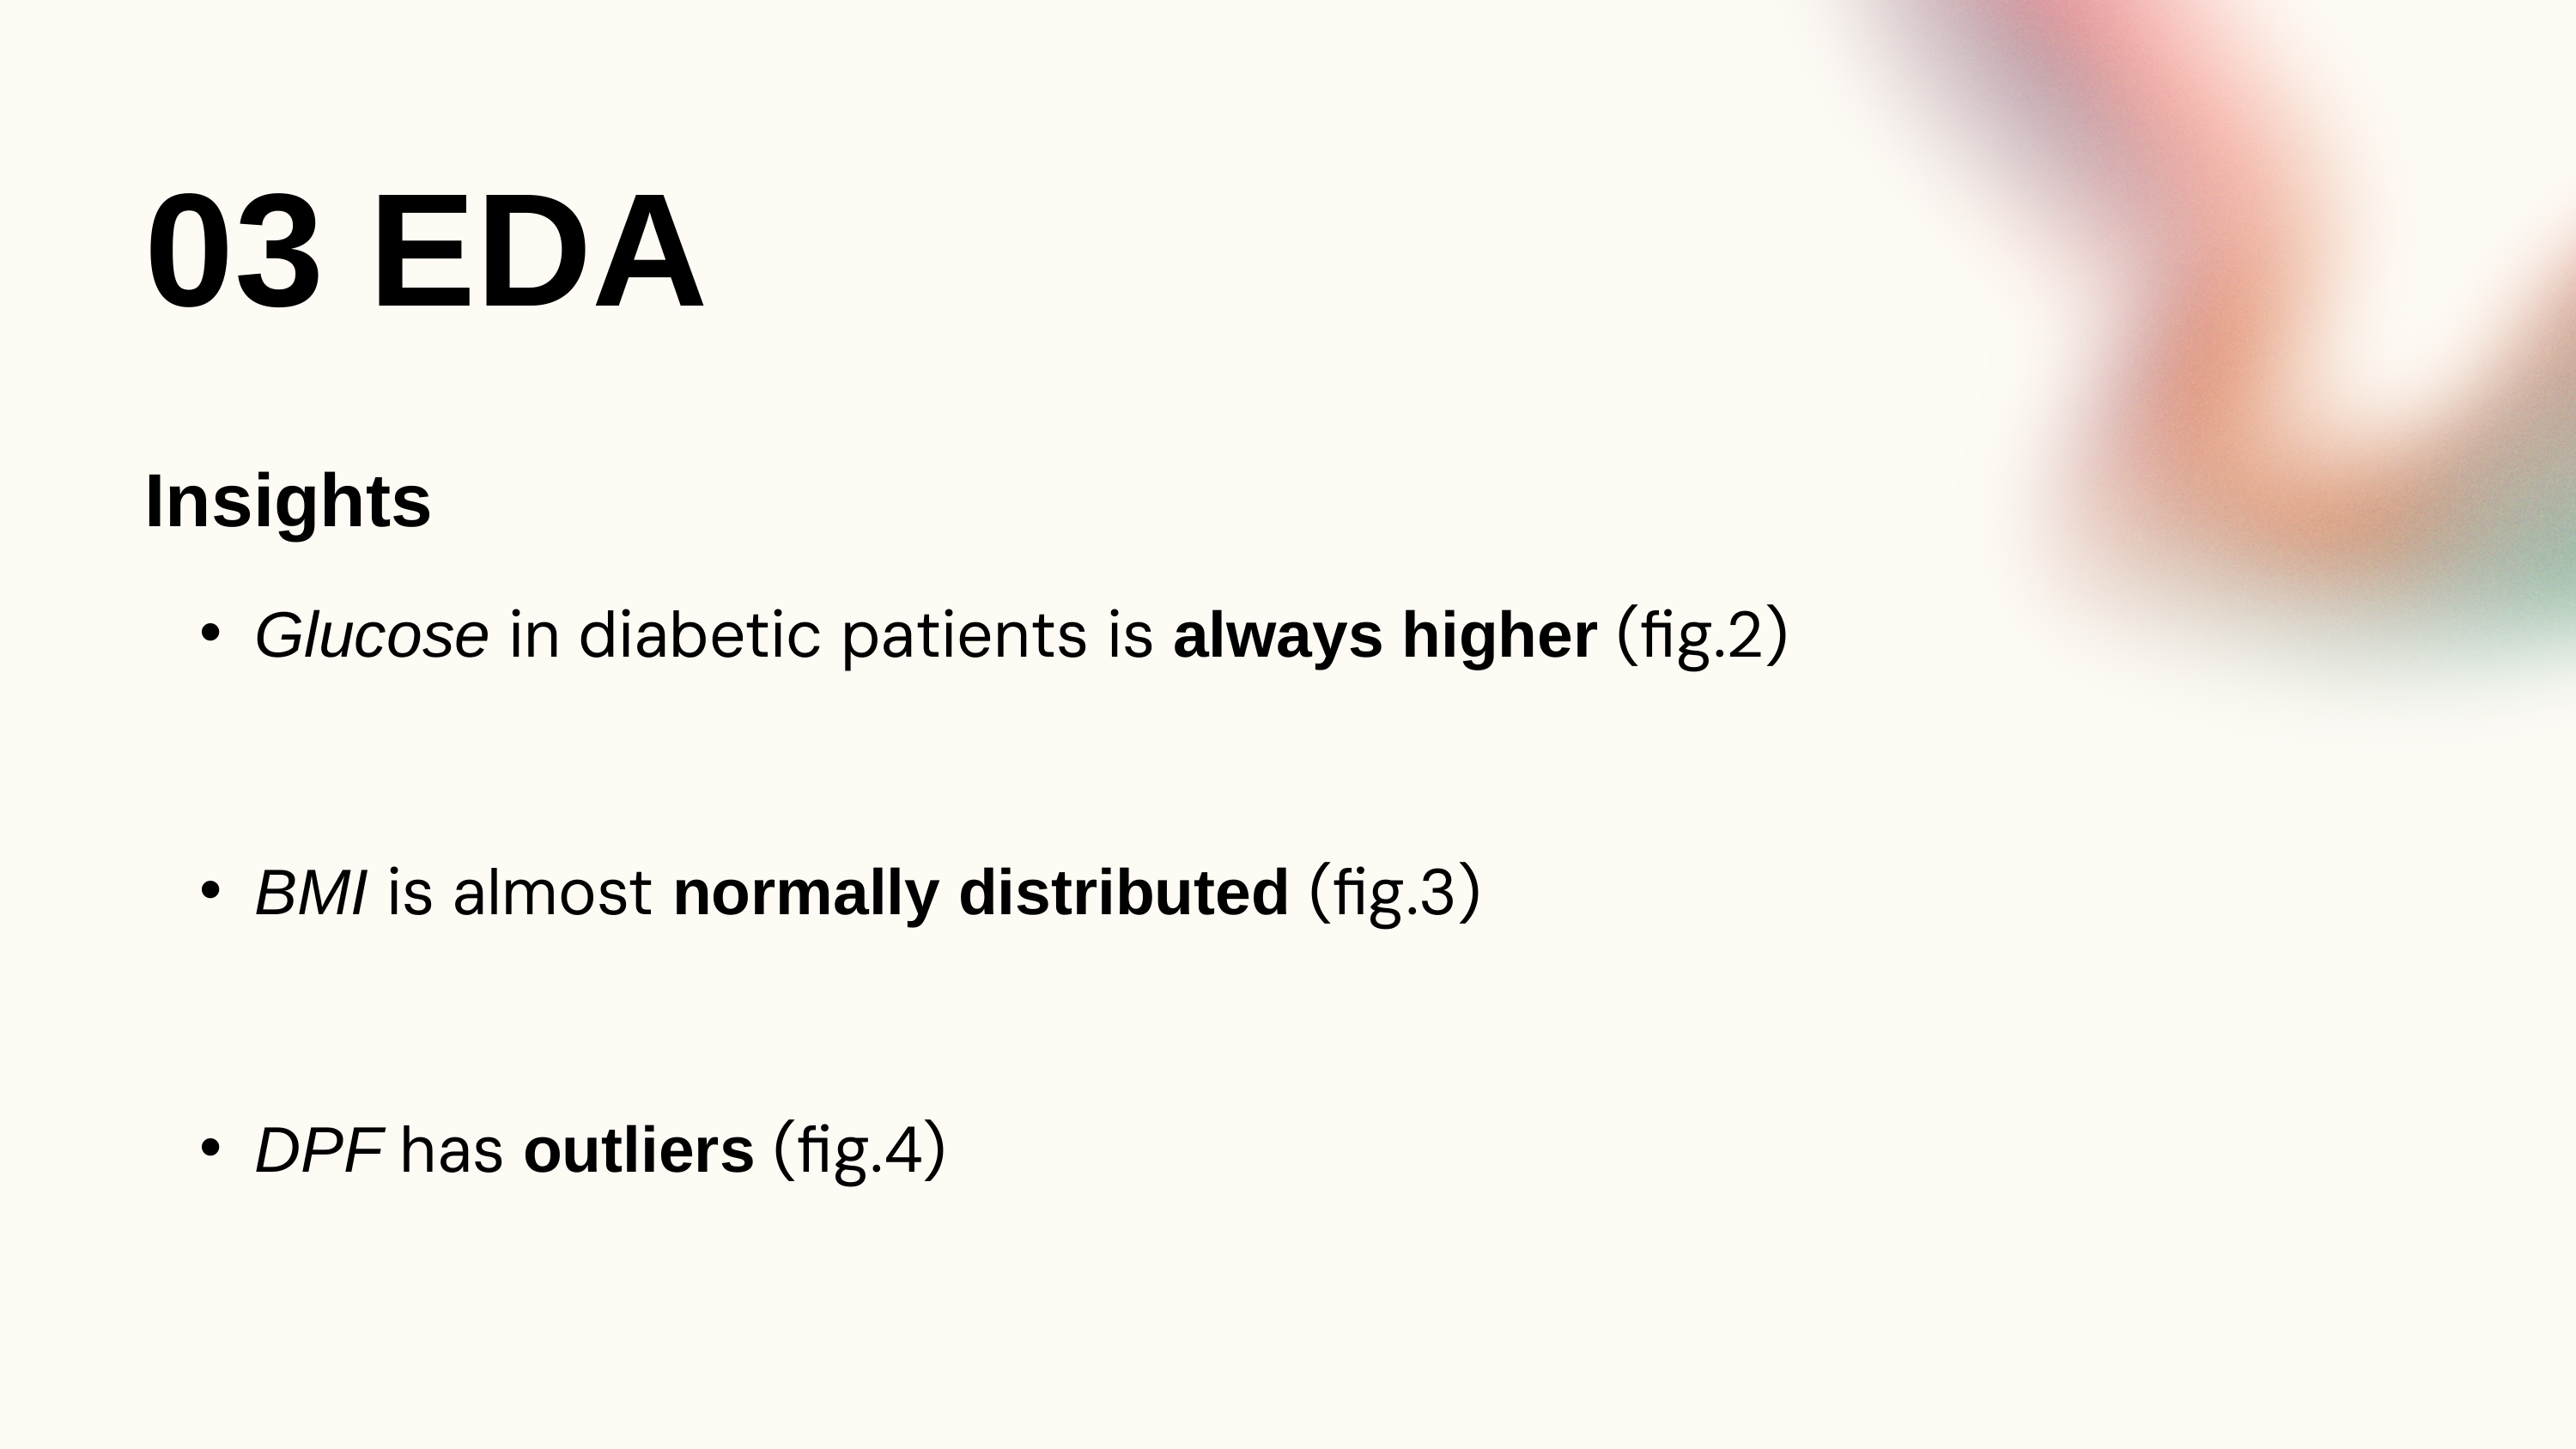

03 EDA
Insights
Glucose in diabetic patients is always higher (fig.2)

BMI is almost normally distributed (fig.3)

DPF has outliers (fig.4)